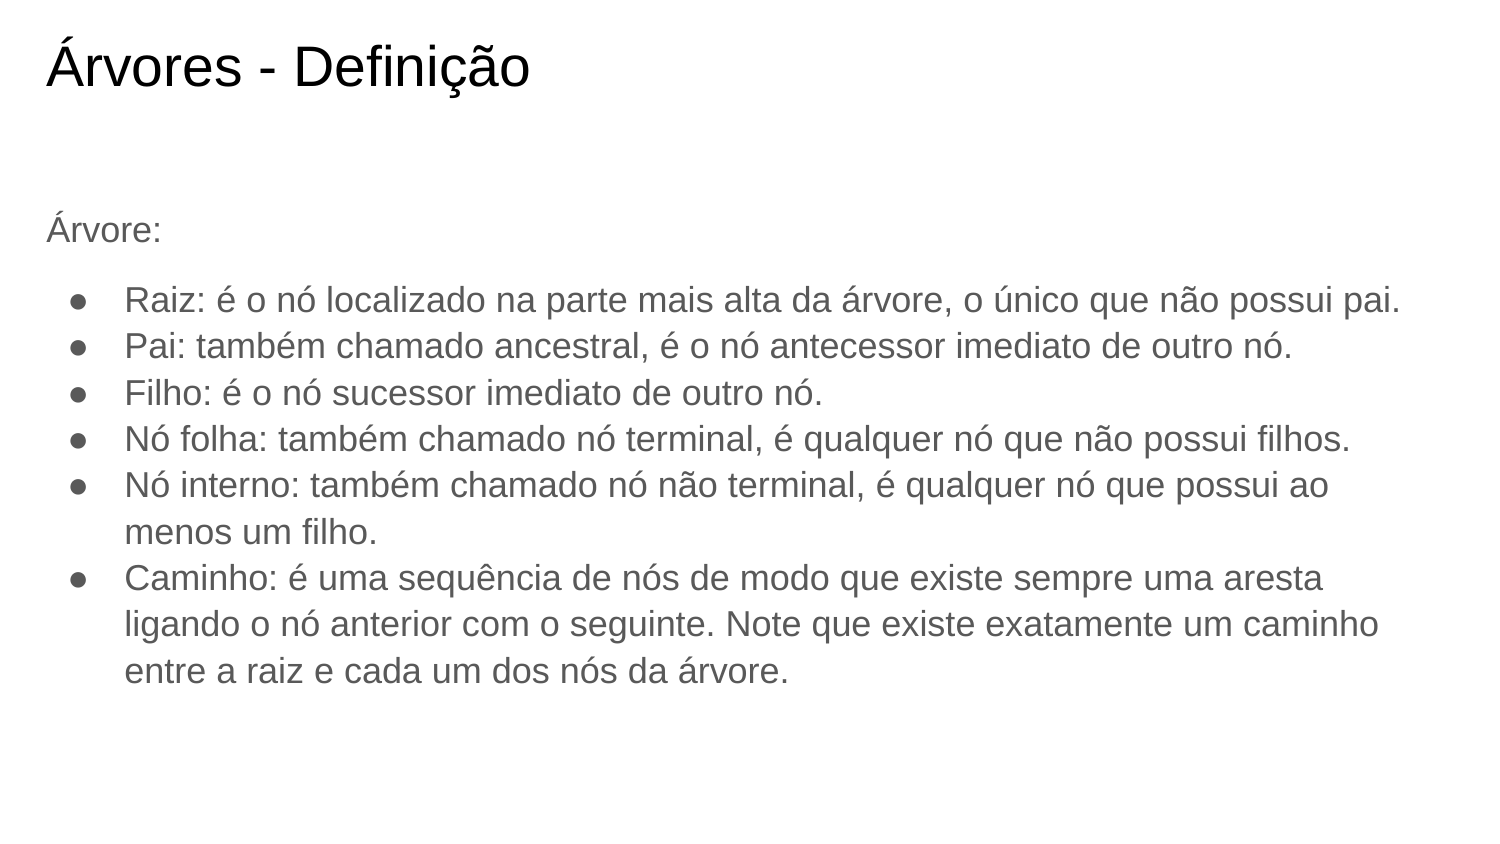

# Árvores - Definição

Árvore:
Raiz: é o nó localizado na parte mais alta da árvore, o único que não possui pai.
Pai: também chamado ancestral, é o nó antecessor imediato de outro nó.
Filho: é o nó sucessor imediato de outro nó.
Nó folha: também chamado nó terminal, é qualquer nó que não possui filhos.
Nó interno: também chamado nó não terminal, é qualquer nó que possui ao menos um filho.
Caminho: é uma sequência de nós de modo que existe sempre uma aresta ligando o nó anterior com o seguinte. Note que existe exatamente um caminho entre a raiz e cada um dos nós da árvore.